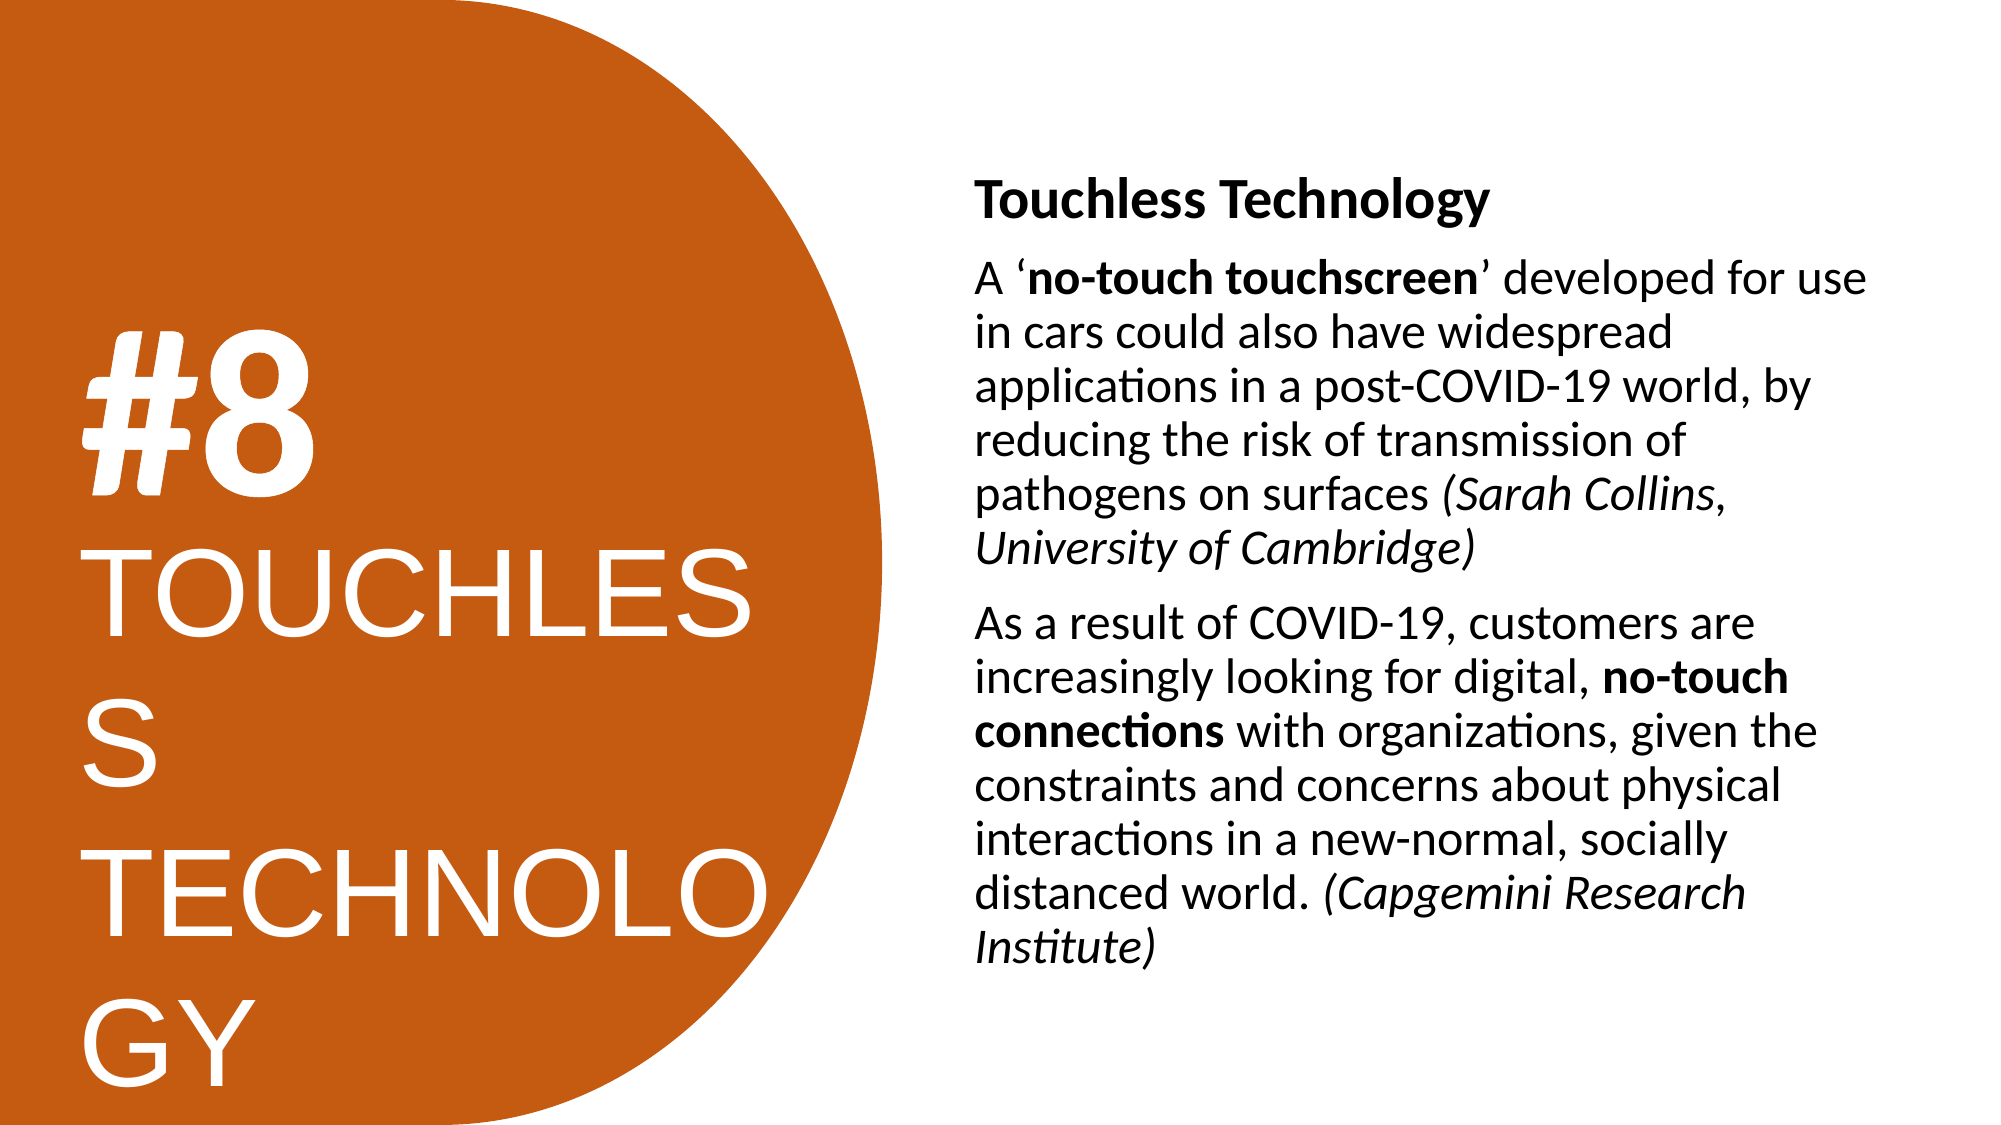

Touchless Technology
A ‘no-touch touchscreen’ developed for use in cars could also have widespread applications in a post-COVID-19 world, by reducing the risk of transmission of pathogens on surfaces (Sarah Collins, University of Cambridge)
As a result of COVID-19, customers are increasingly looking for digital, no-touch connections with organizations, given the constraints and concerns about physical interactions in a new-normal, socially distanced world. (Capgemini Research Institute)
#8
TOUCHLESS TECHNOLOGY